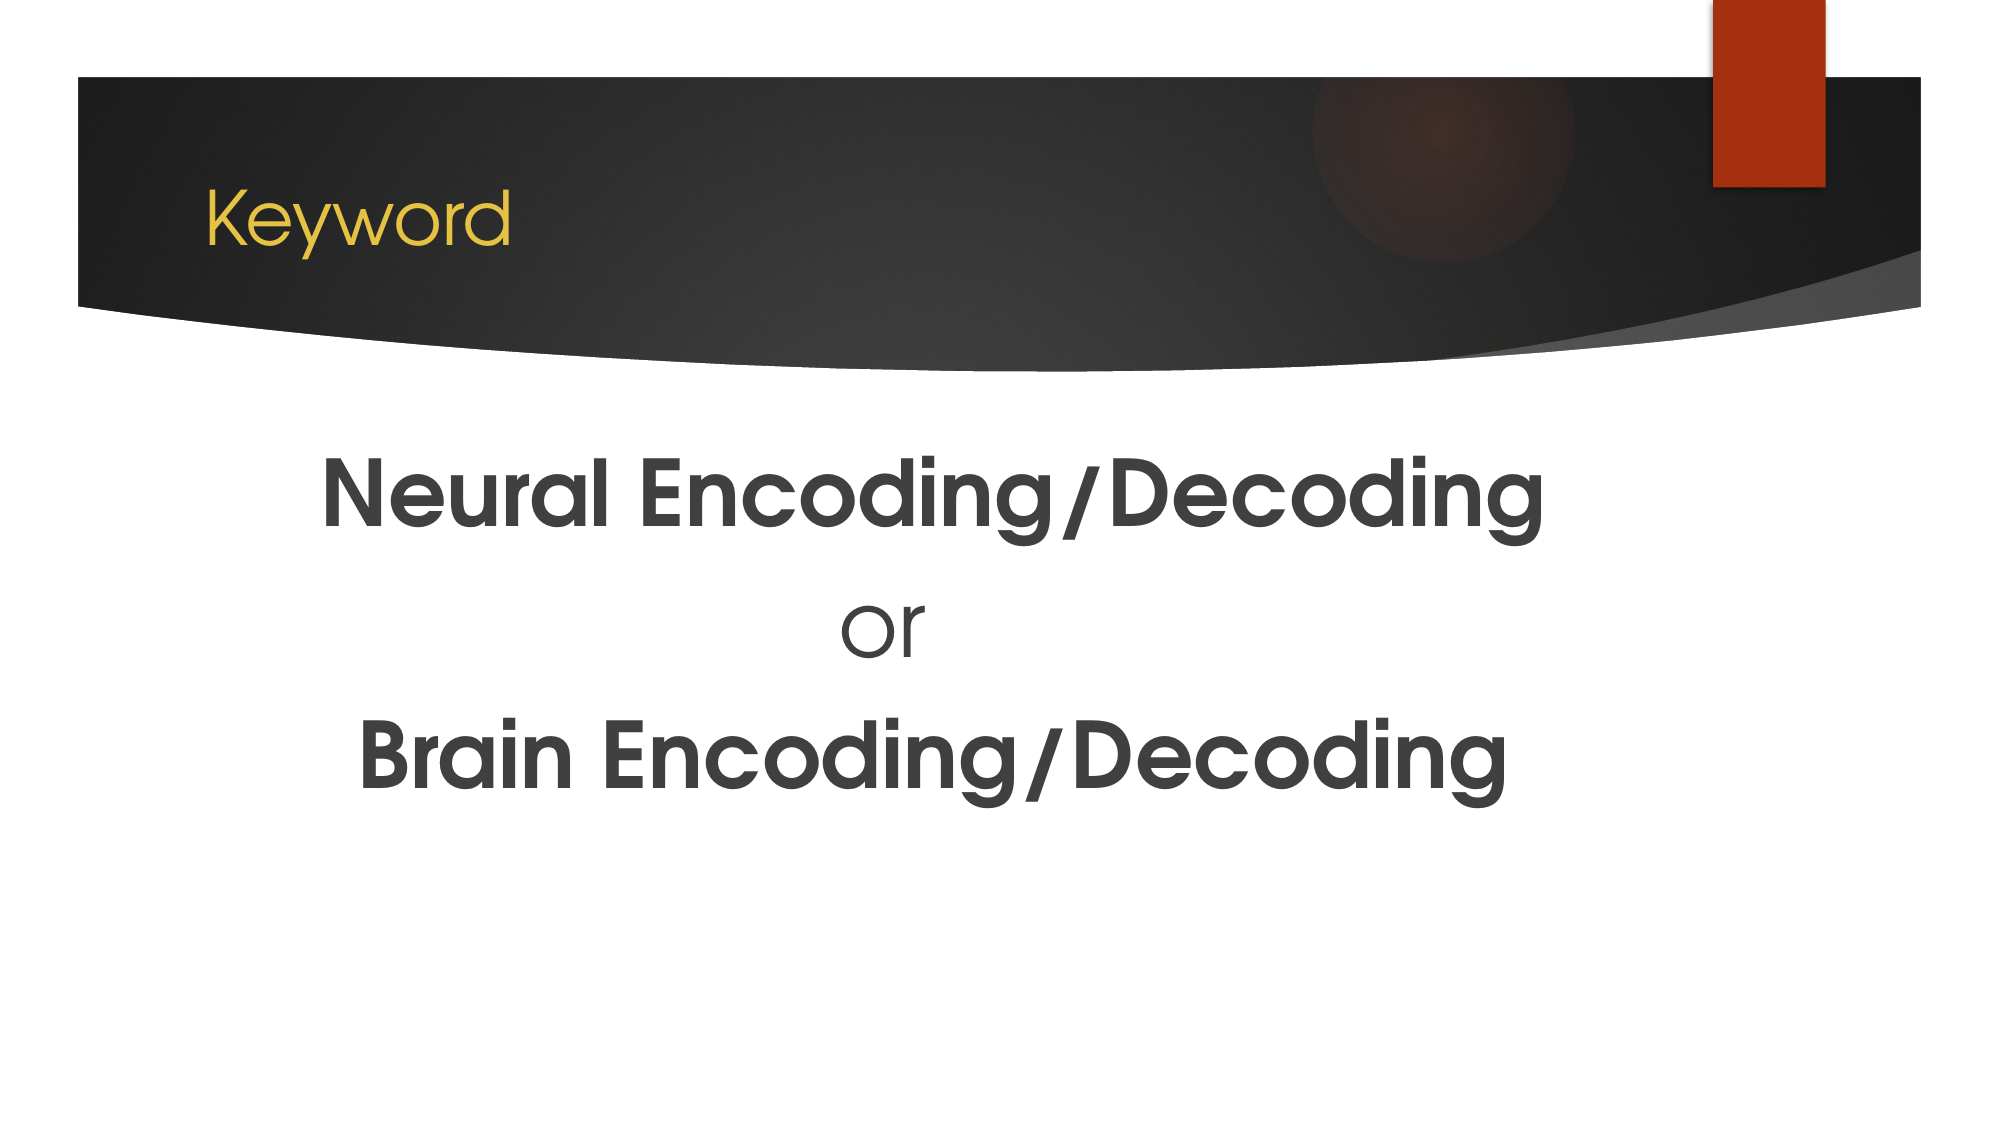

# Keyword
  Neural Encoding/Decoding
or
  Brain Encoding/Decoding